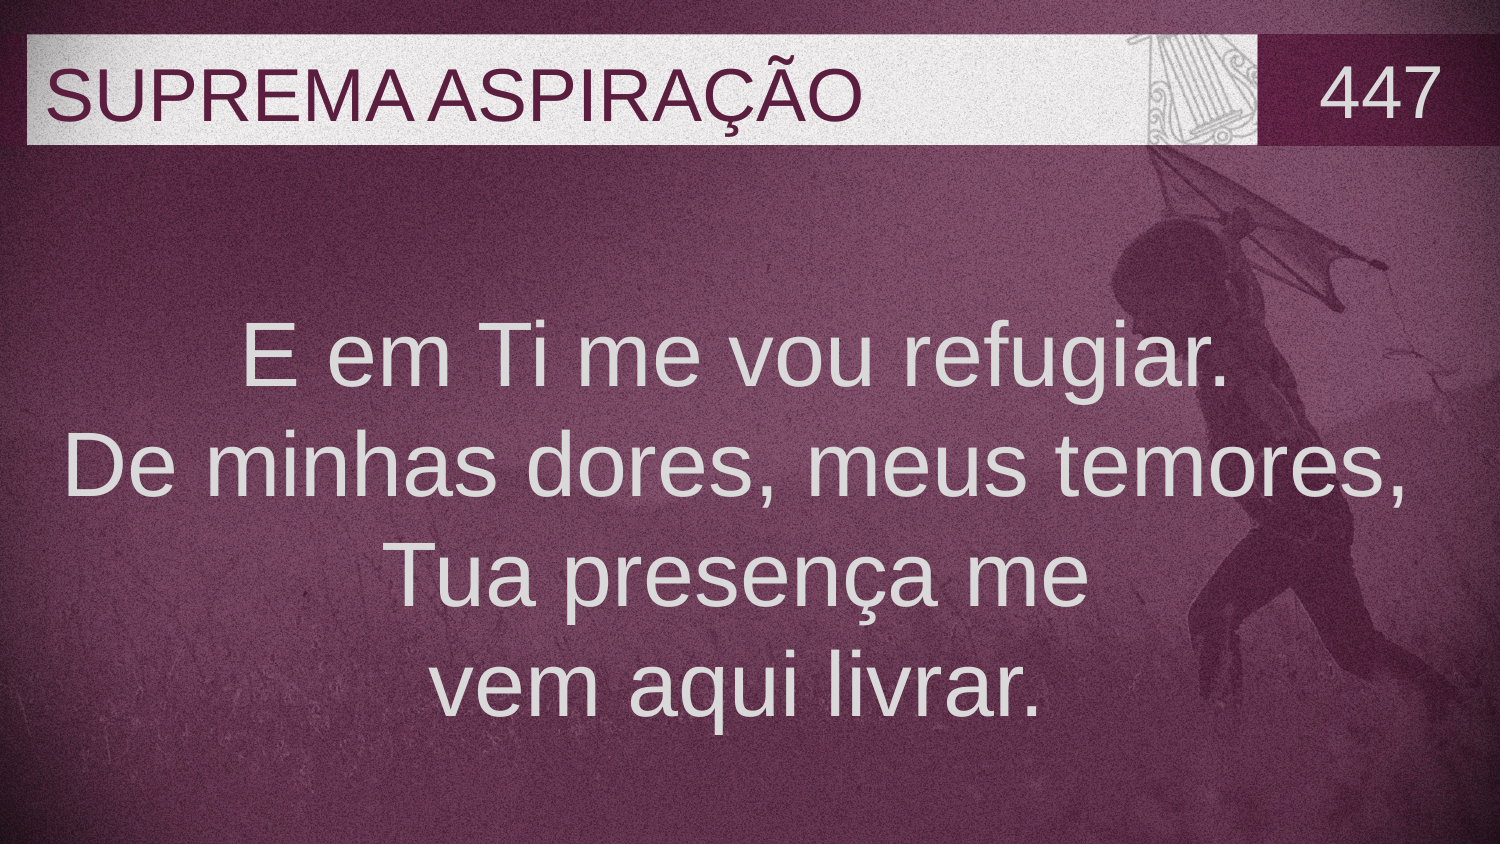

# SUPREMA ASPIRAÇÃO
447
E em Ti me vou refugiar.
De minhas dores, meus temores,
Tua presença me
vem aqui livrar.